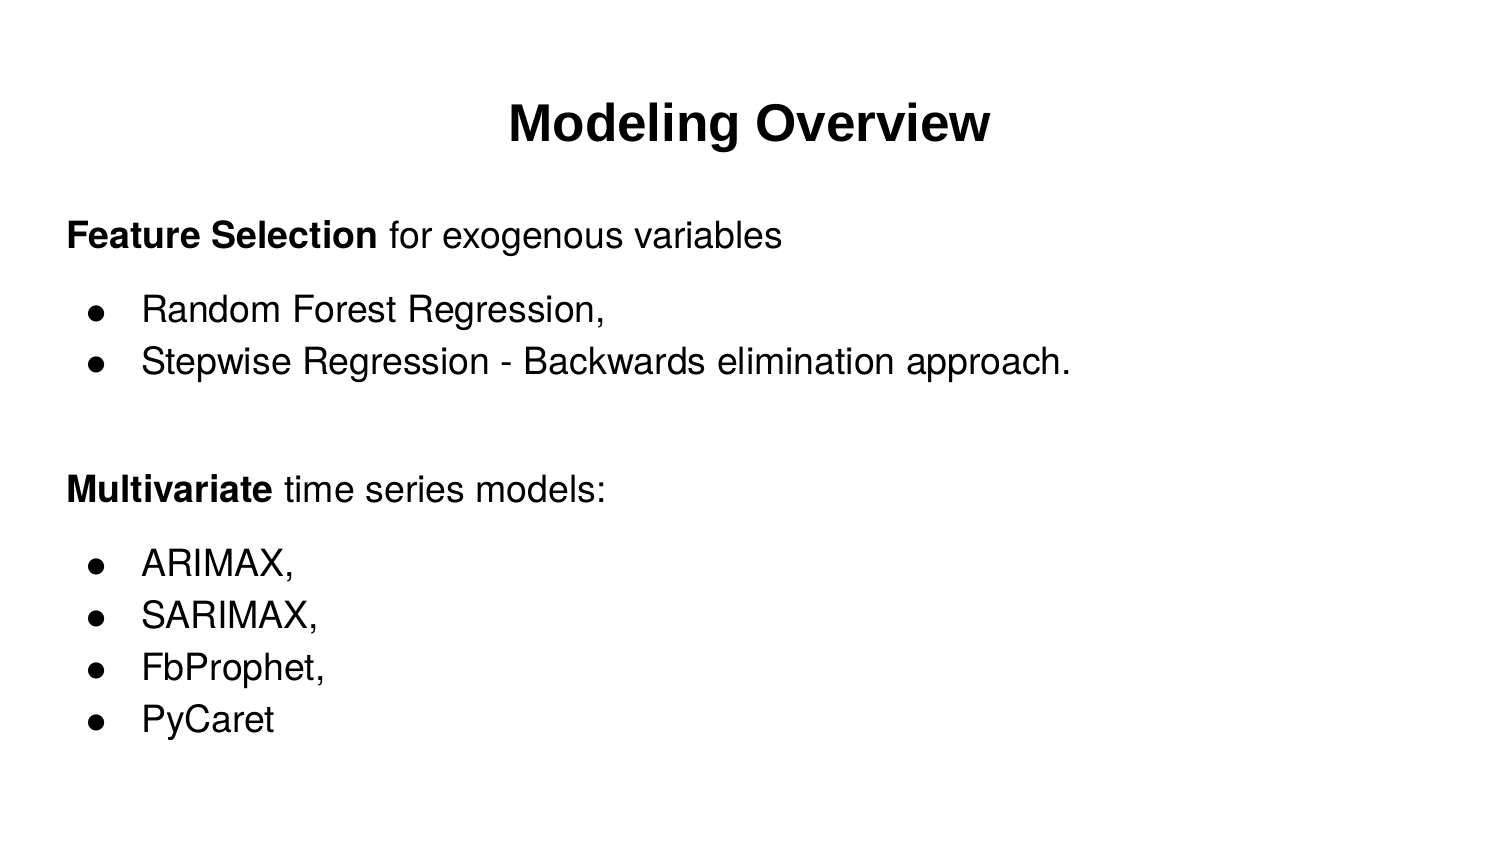

# Modeling Overview
Feature Selection for exogenous variables
Random Forest Regression,
Stepwise Regression - Backwards elimination approach.

Multivariate time series models:
ARIMAX,
SARIMAX,
FbProphet,
PyCaret